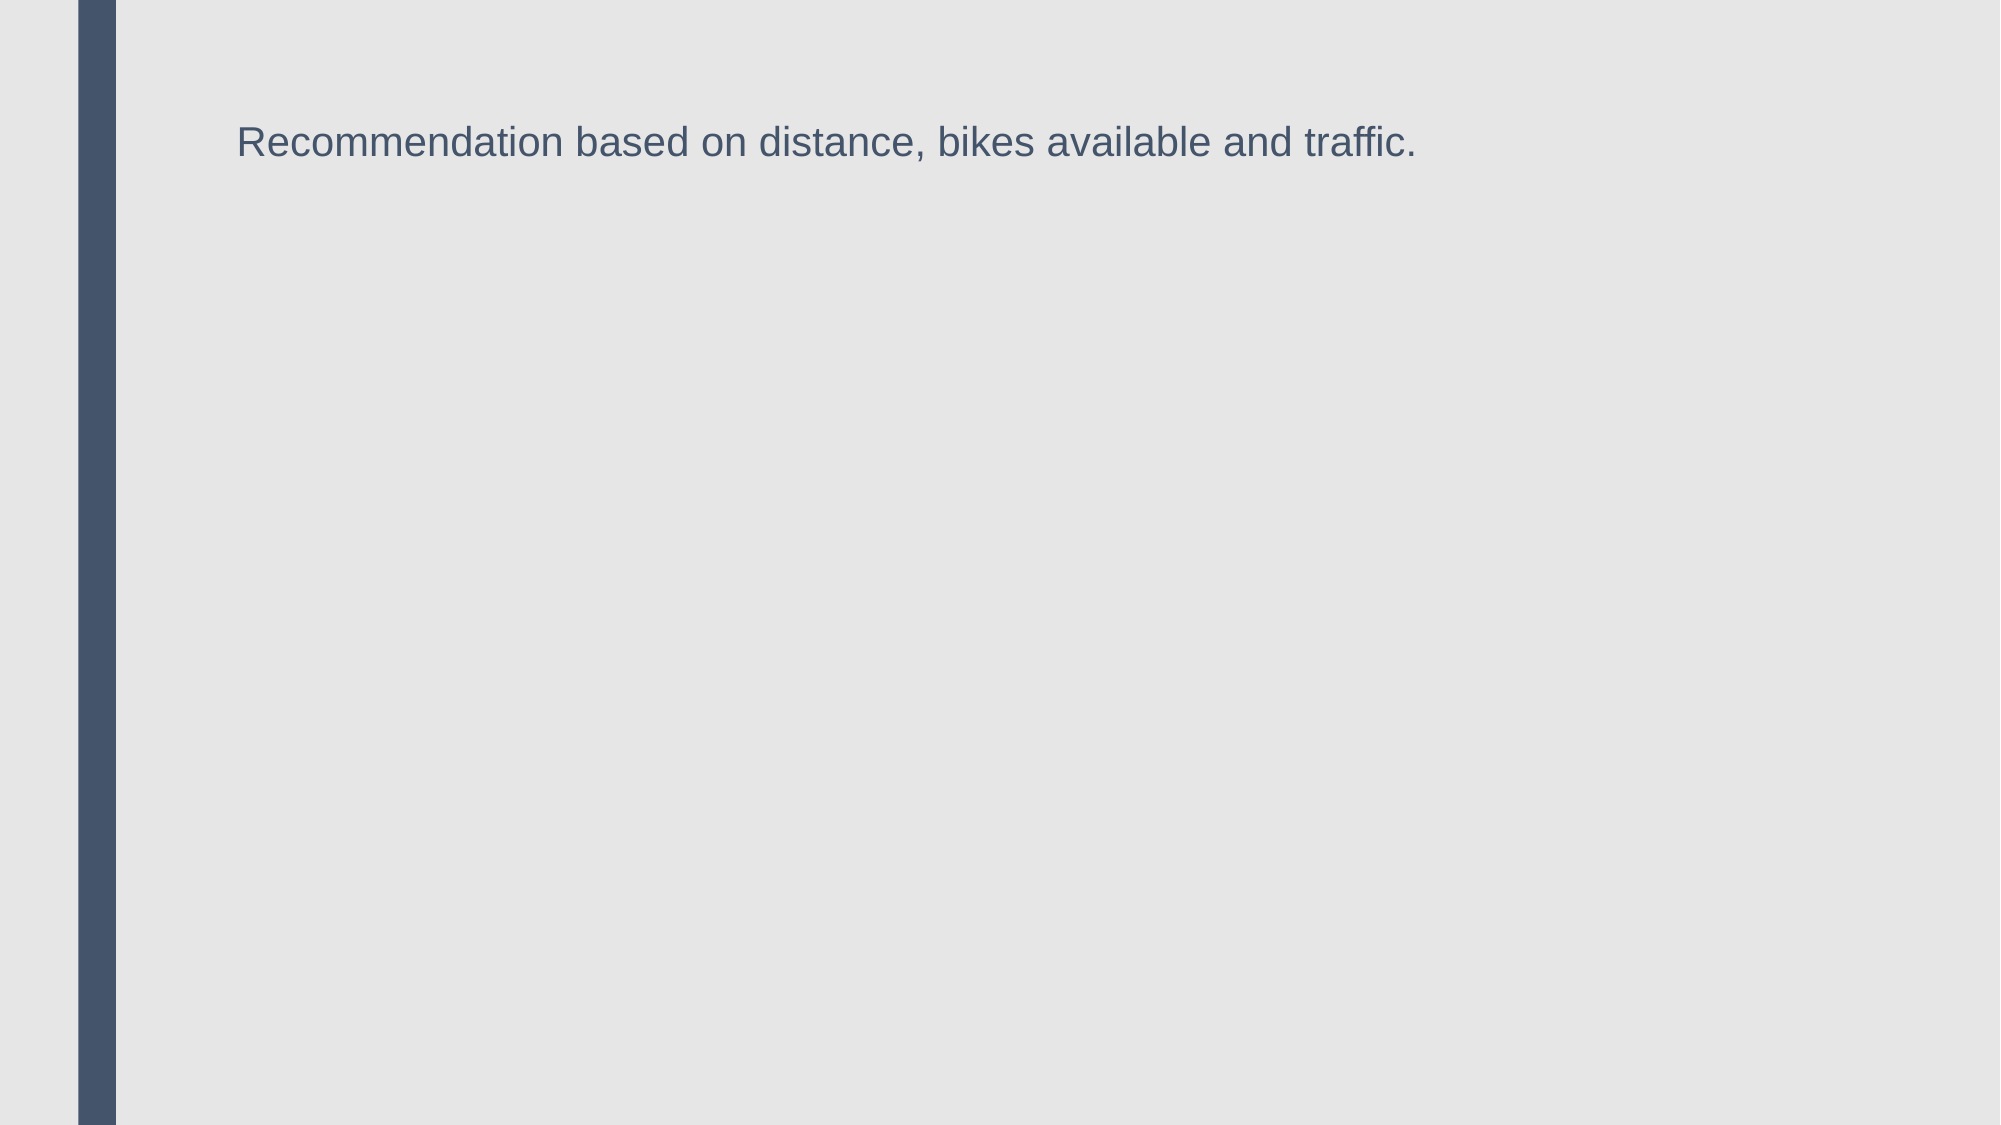

Recommendation based on distance, bikes available and traffic.